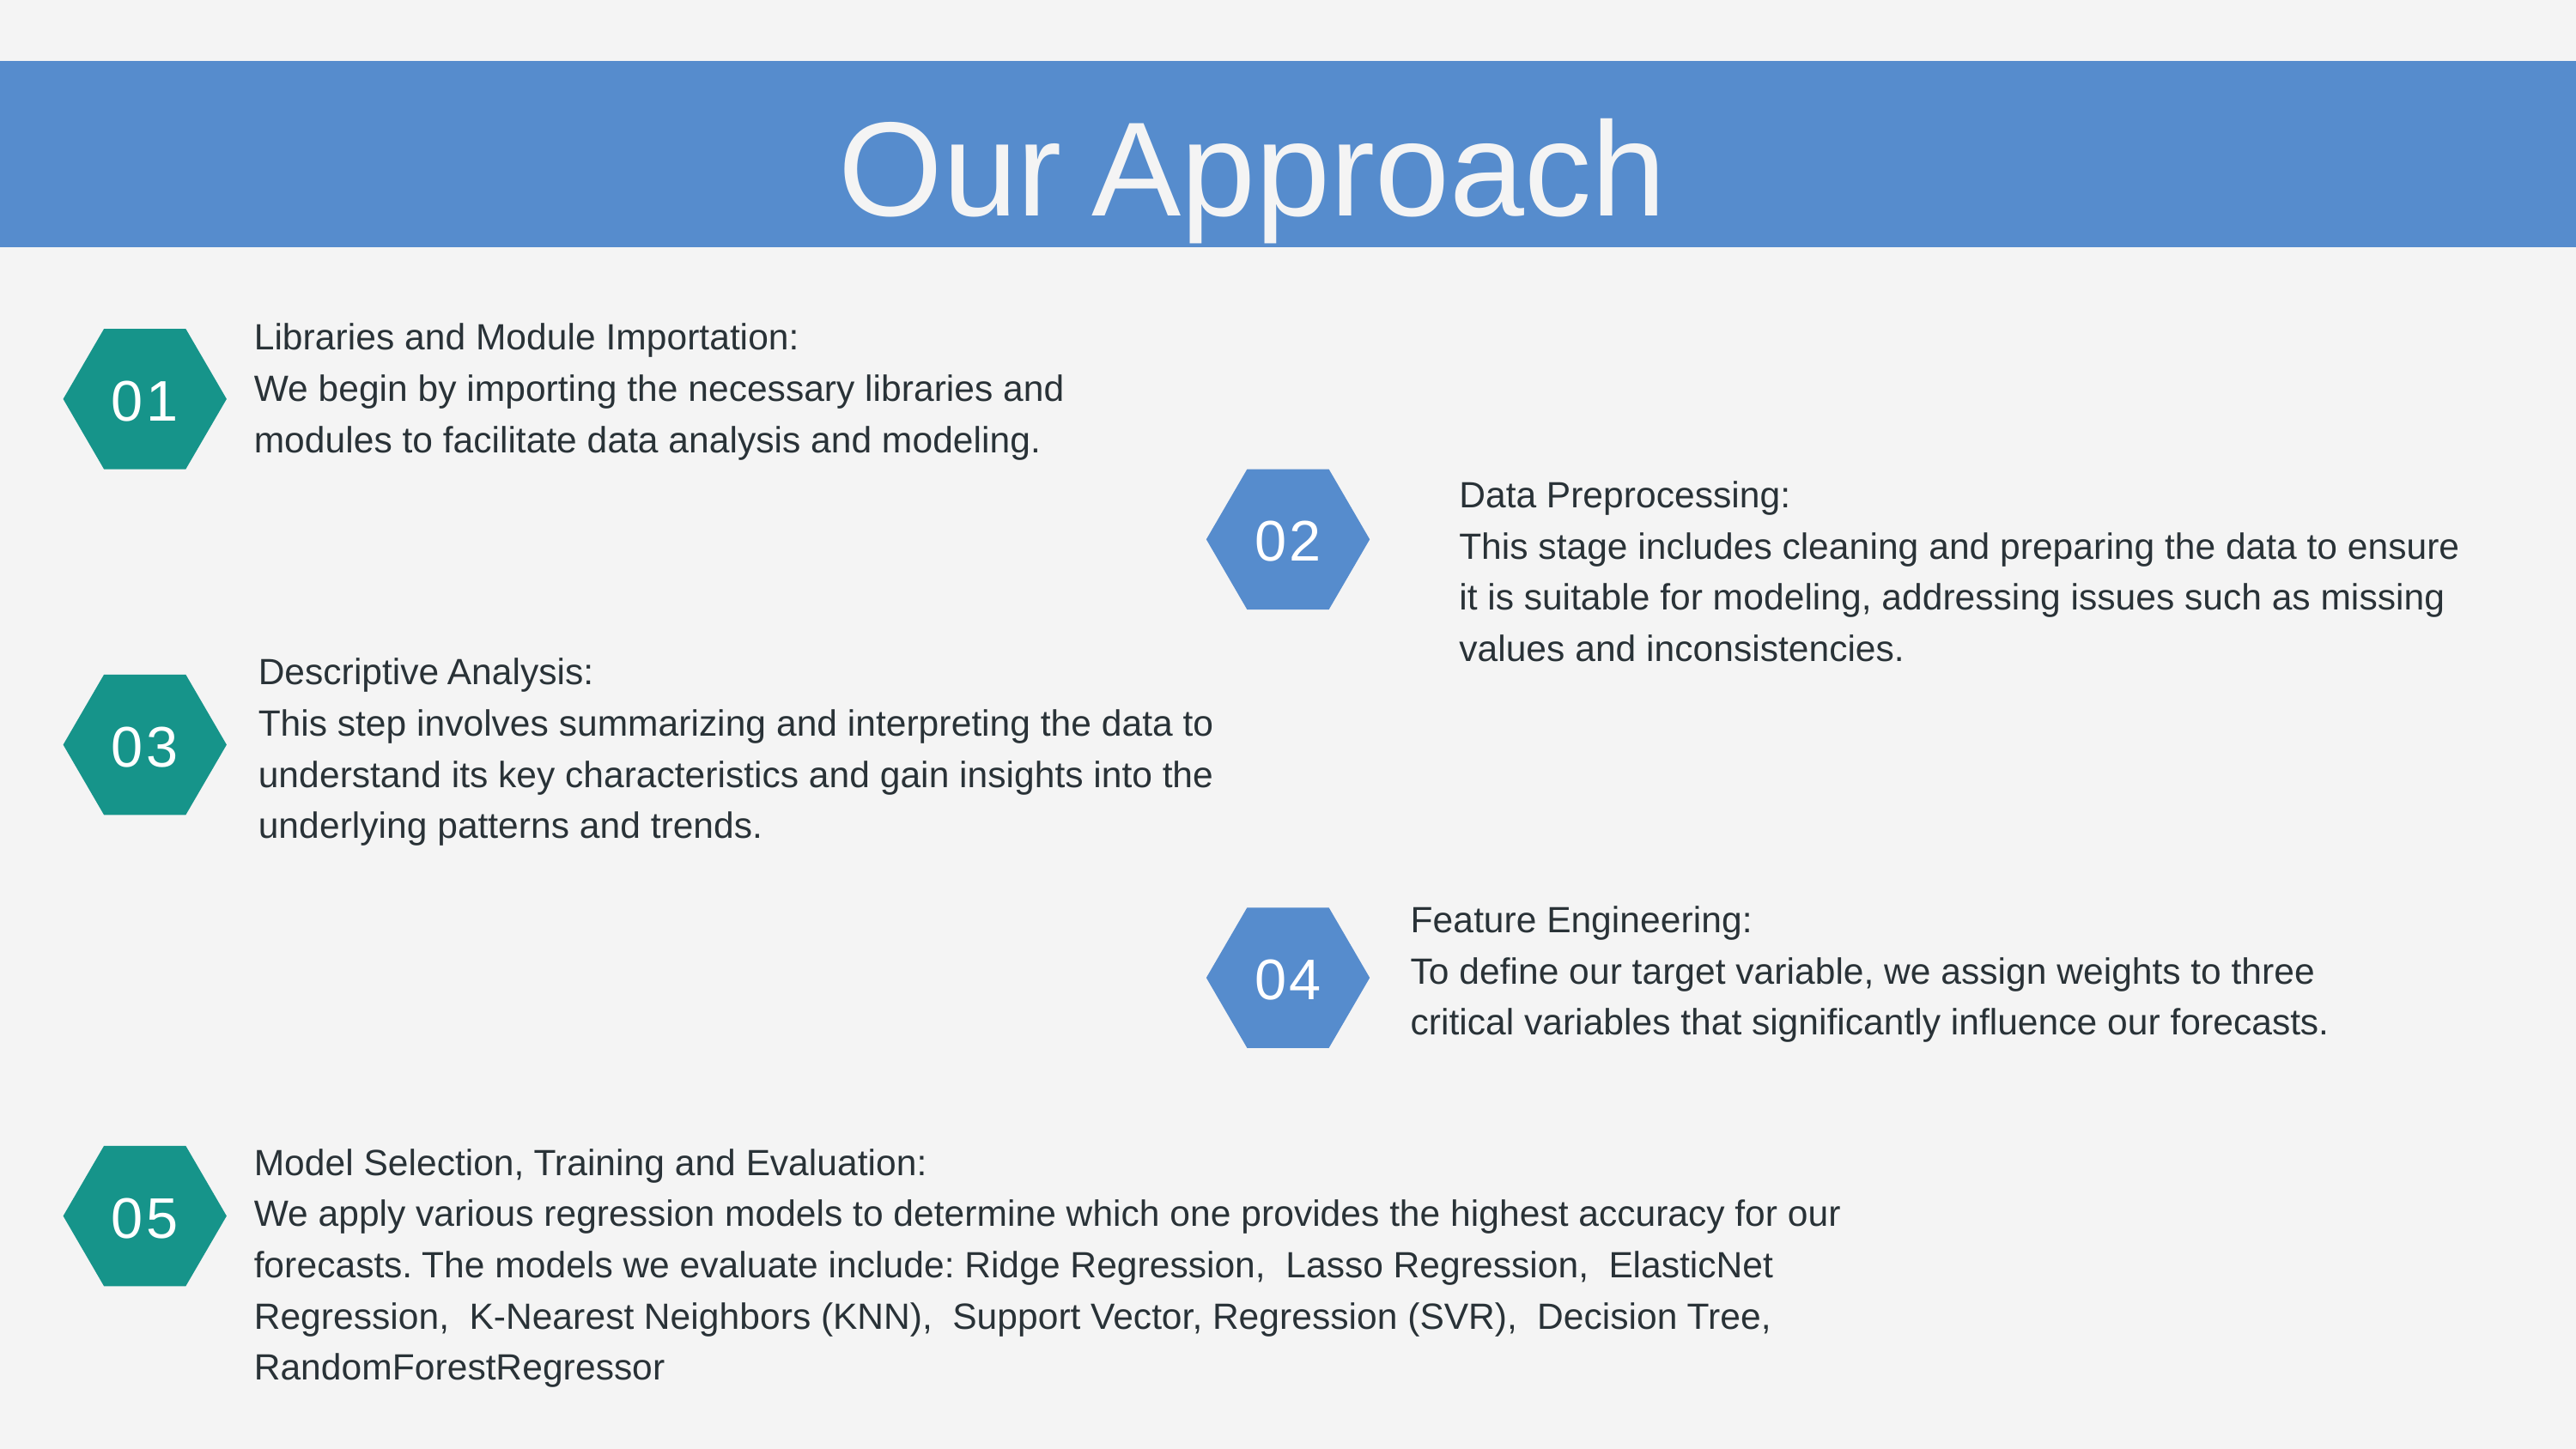

Our Approach

Libraries and Module Importation:
We begin by importing the necessary libraries and modules to facilitate data analysis and modeling.

01
Data Preprocessing:
This stage includes cleaning and preparing the data to ensure it is suitable for modeling, addressing issues such as missing values and inconsistencies.

02
Descriptive Analysis:
This step involves summarizing and interpreting the data to understand its key characteristics and gain insights into the underlying patterns and trends.

03
Feature Engineering:
To define our target variable, we assign weights to three critical variables that significantly influence our forecasts.

04
Model Selection, Training and Evaluation:
We apply various regression models to determine which one provides the highest accuracy for our forecasts. The models we evaluate include: Ridge Regression,  Lasso Regression,  ElasticNet Regression,  K-Nearest Neighbors (KNN),  Support Vector, Regression (SVR),  Decision Tree,  RandomForestRegressor

05